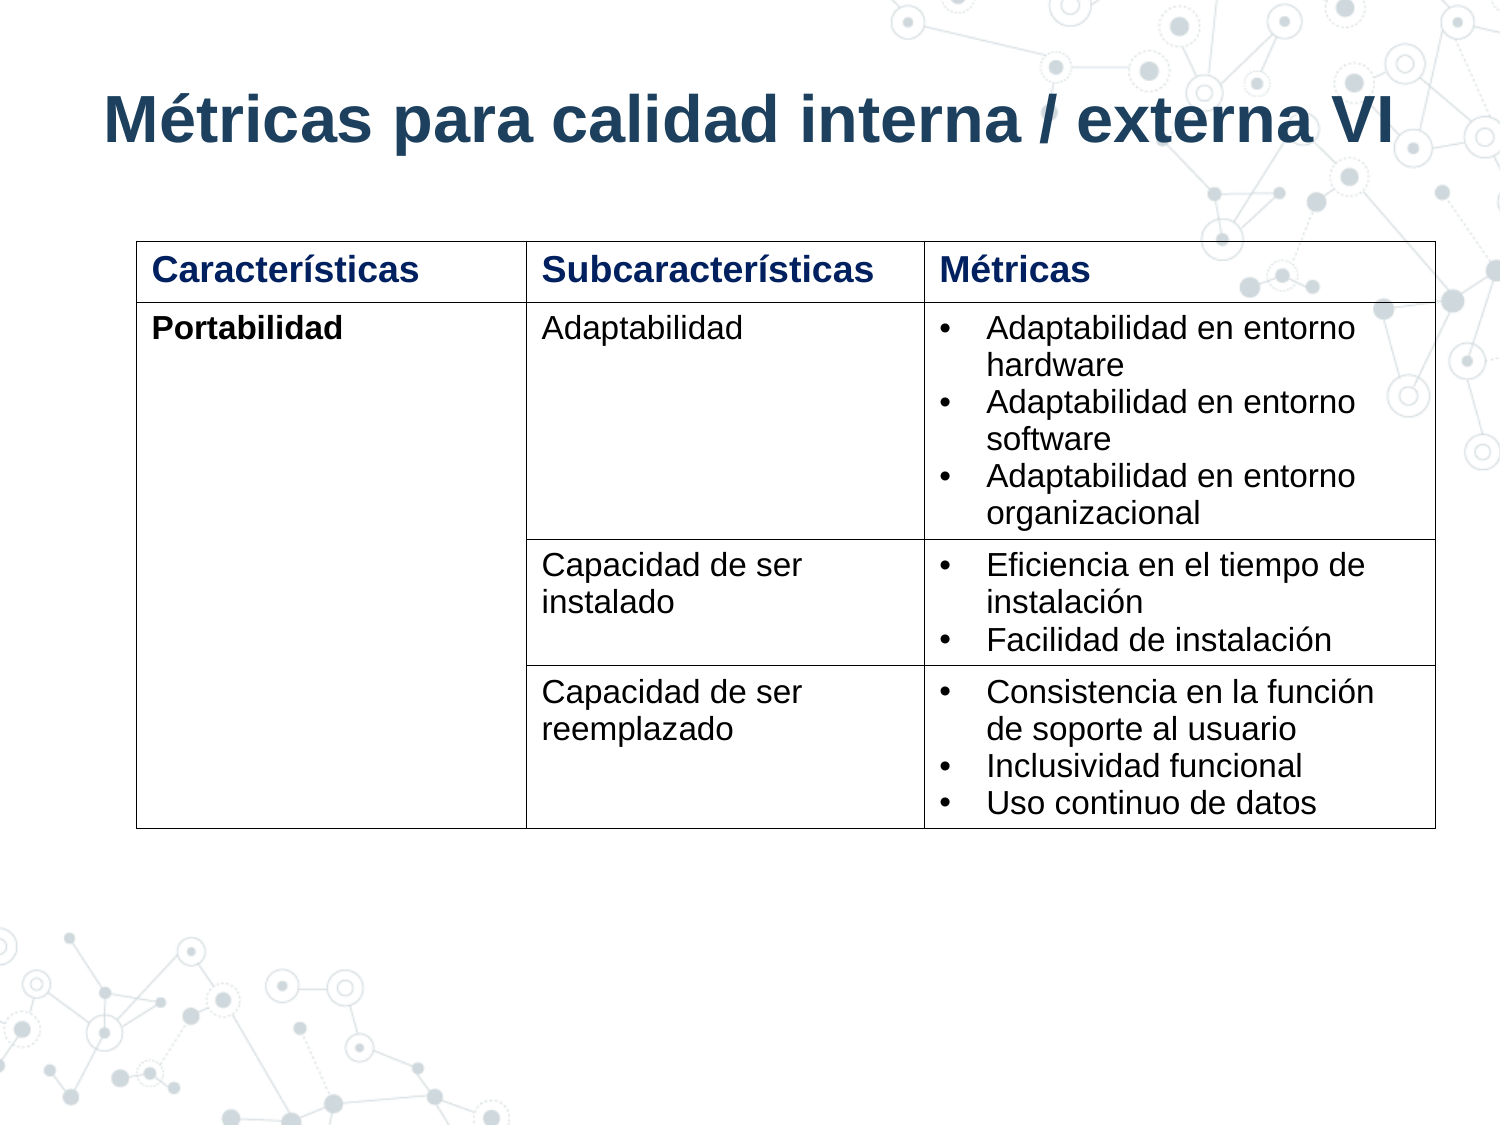

# Métricas para calidad interna / externa VI
| Características | Subcaracterísticas | Métricas |
| --- | --- | --- |
| Portabilidad | Adaptabilidad | Adaptabilidad en entorno hardware Adaptabilidad en entorno software Adaptabilidad en entorno organizacional |
|  | Capacidad de ser instalado | Eficiencia en el tiempo de instalación Facilidad de instalación |
|  | Capacidad de ser reemplazado | Consistencia en la función de soporte al usuario Inclusividad funcional Uso continuo de datos |